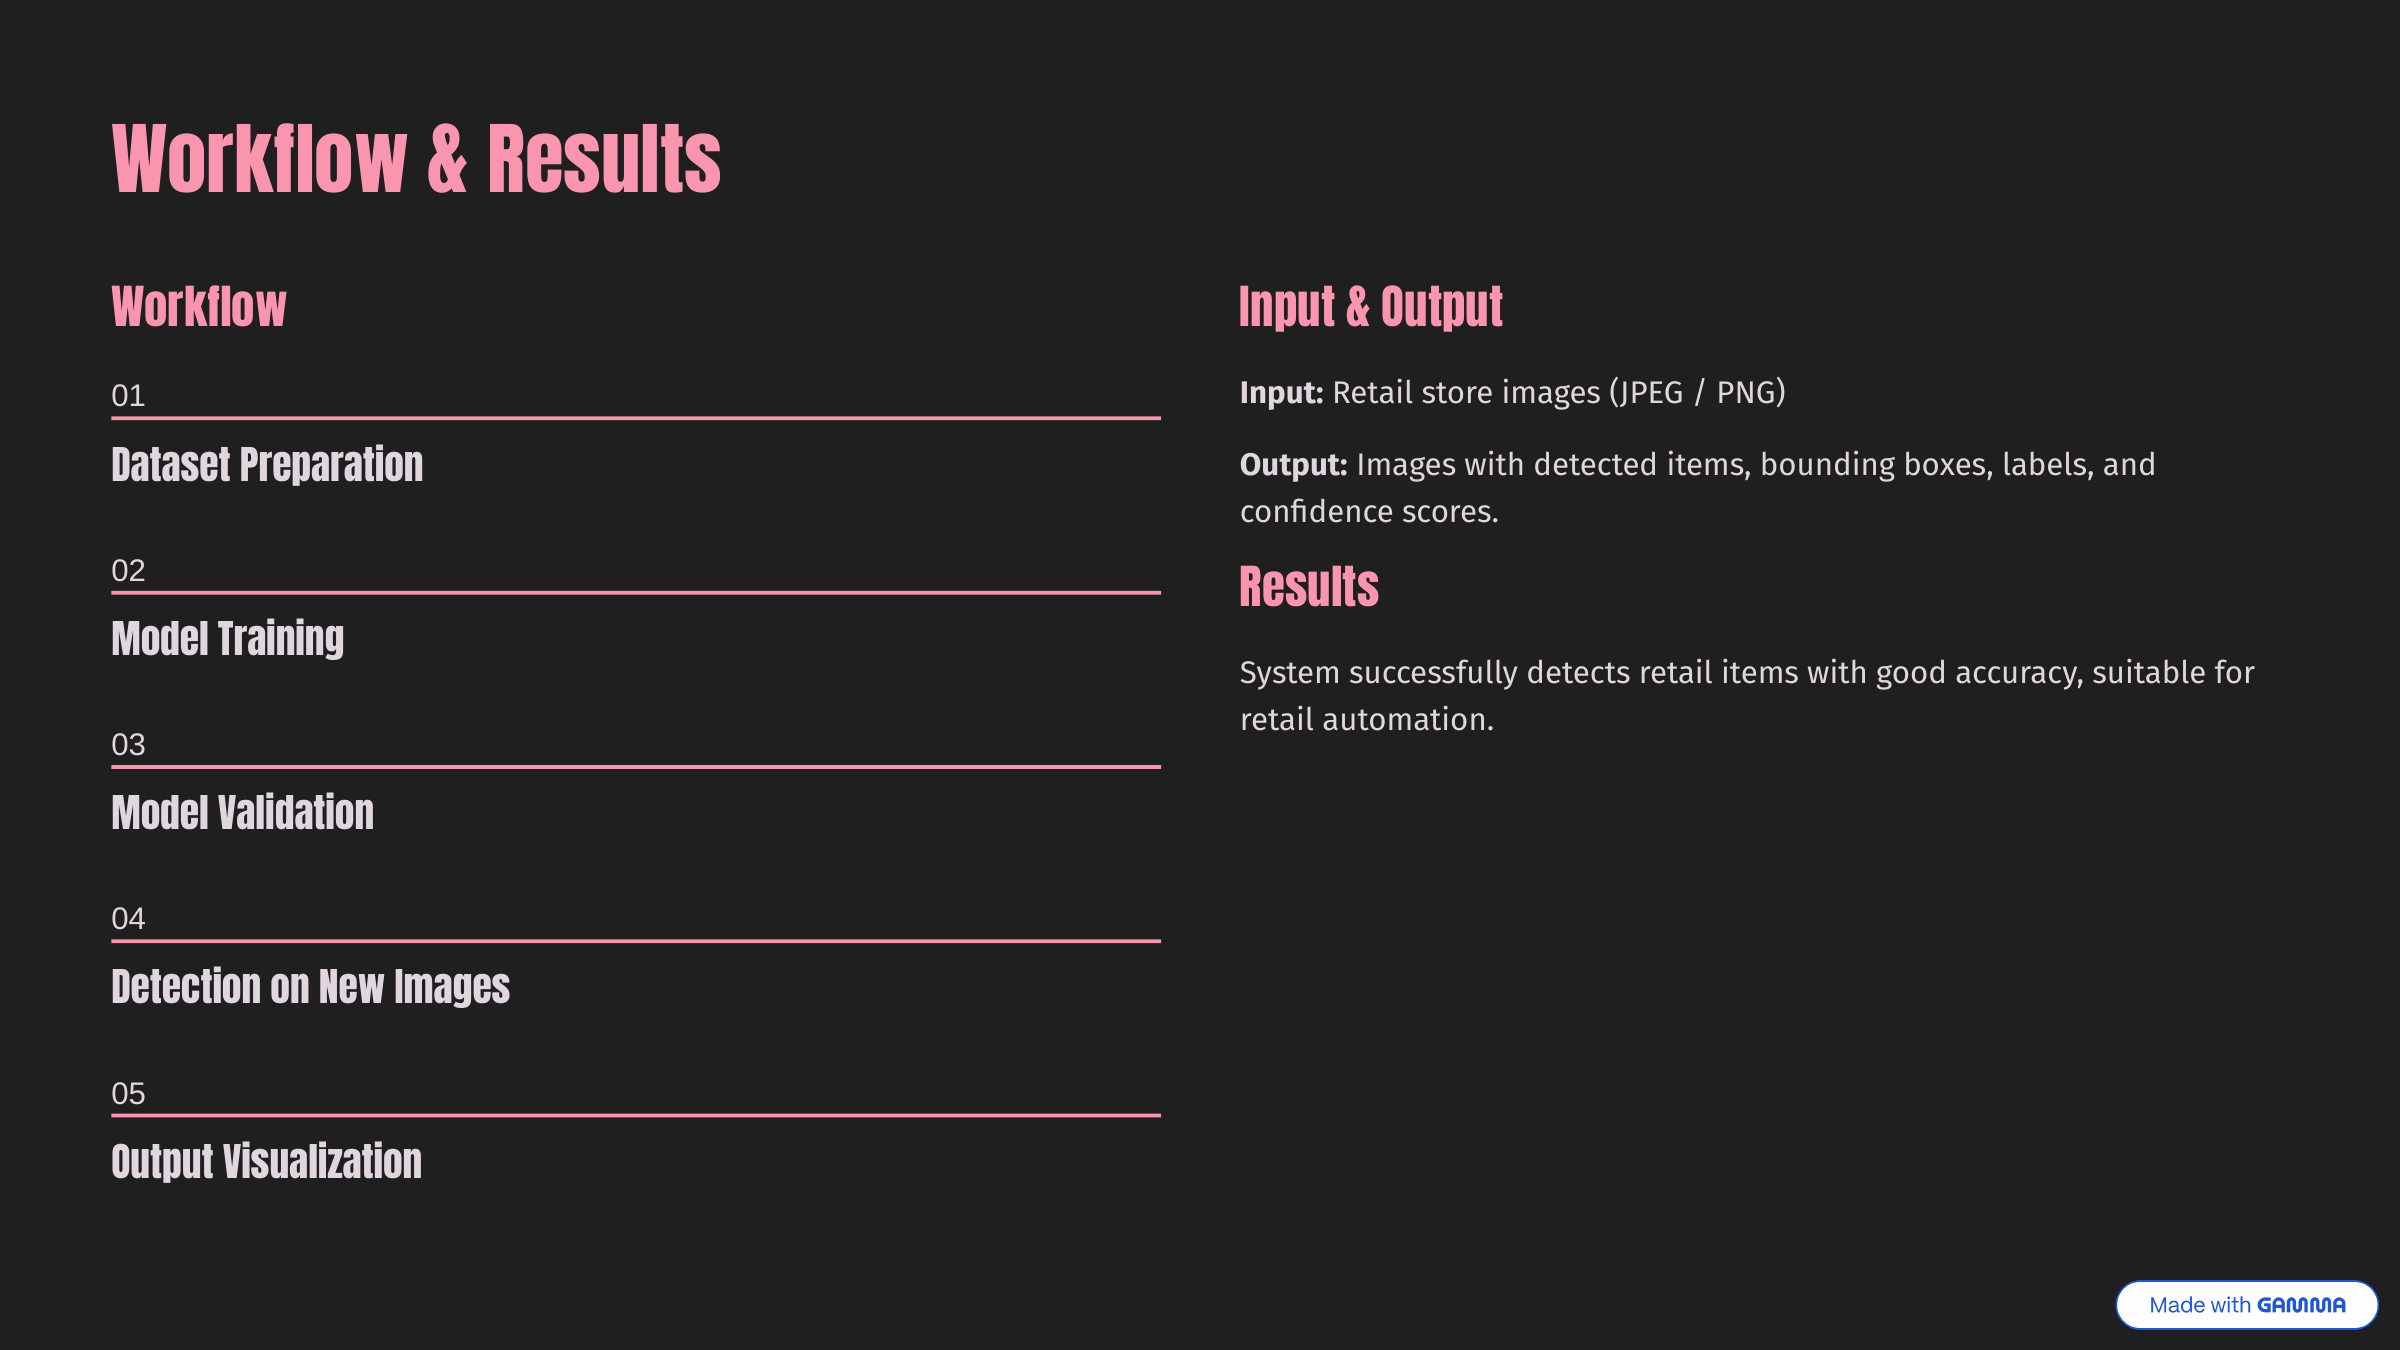

Workflow & Results
Workflow
Input & Output
Input: Retail store images (JPEG / PNG)
01

Output: Images with detected items, bounding boxes, labels, and confidence scores.
Dataset Preparation
02
Results

Model Training
System successfully detects retail items with good accuracy, suitable for retail automation.
03

Model Validation
04

Detection on New Images
05

Output Visualization